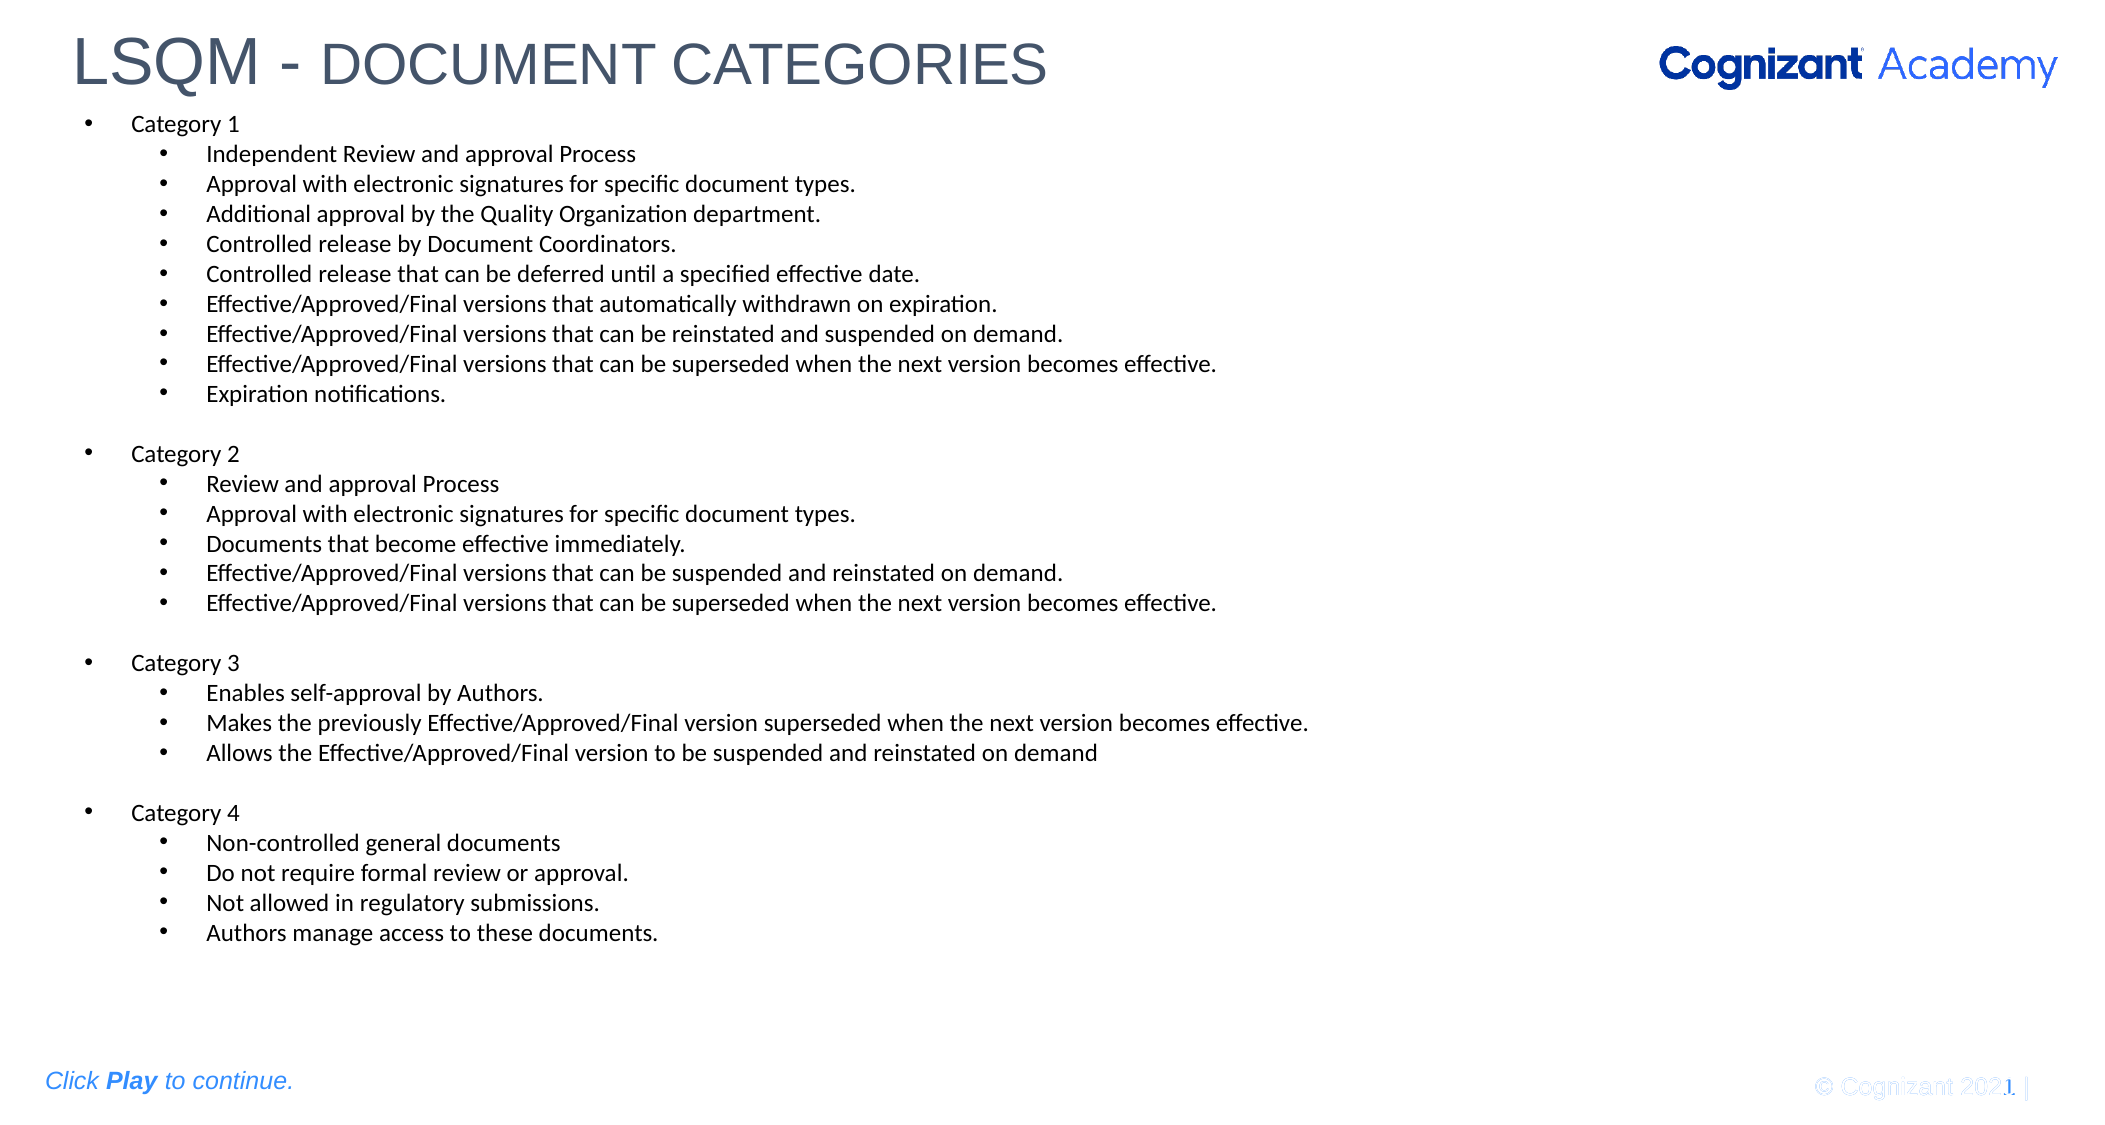

# LSQM - DOCUMENT CATEGORIES
Category 1
Independent Review and approval Process
Approval with electronic signatures for specific document types.
Additional approval by the Quality Organization department.
Controlled release by Document Coordinators.
Controlled release that can be deferred until a specified effective date.
Effective/Approved/Final versions that automatically withdrawn on expiration.
Effective/Approved/Final versions that can be reinstated and suspended on demand.
Effective/Approved/Final versions that can be superseded when the next version becomes effective.
Expiration notifications.

Category 2
Review and approval Process
Approval with electronic signatures for specific document types.
Documents that become effective immediately.
Effective/Approved/Final versions that can be suspended and reinstated on demand.
Effective/Approved/Final versions that can be superseded when the next version becomes effective.

Category 3
Enables self-approval by Authors.
Makes the previously Effective/Approved/Final version superseded when the next version becomes effective.
Allows the Effective/Approved/Final version to be suspended and reinstated on demand

Category 4
Non-controlled general documents
Do not require formal review or approval.
Not allowed in regulatory submissions.
Authors manage access to these documents.

© Cognizant 2020 |
Click Play to continue.